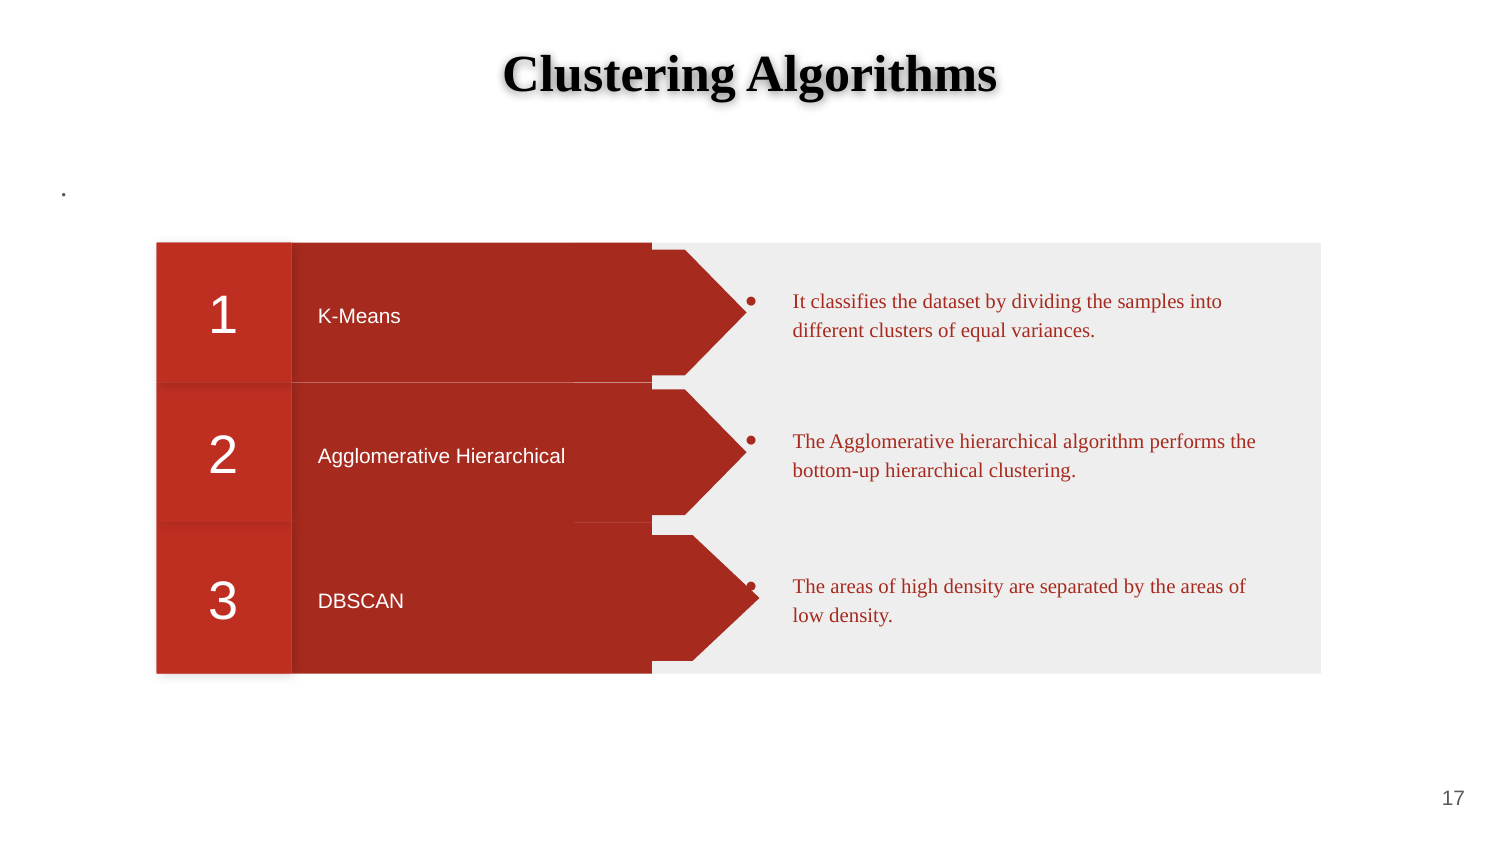

# Clustering Algorithms
.

1

It classifies the dataset by dividing the samples into different clusters of equal variances.
K-Means

2

The Agglomerative hierarchical algorithm performs the bottom-up hierarchical clustering.
Agglomerative Hierarchical

3

The areas of high density are separated by the areas of low density.
DBSCAN
17